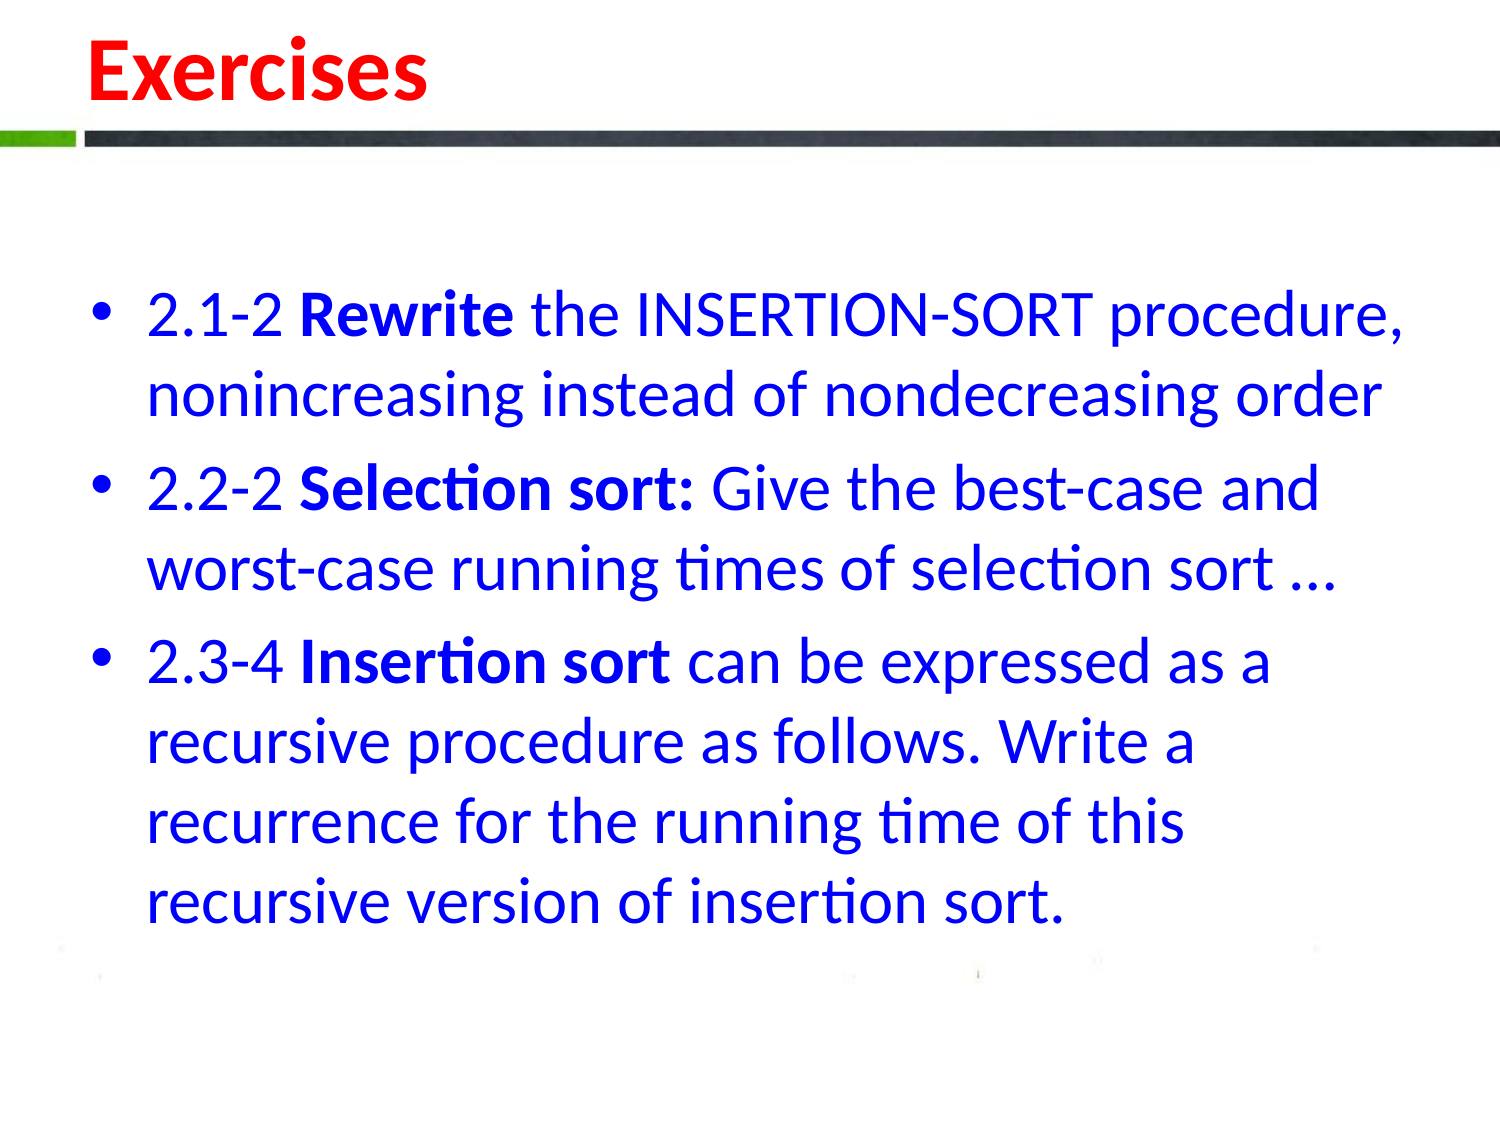

2.1-2 Rewrite the INSERTION-SORT procedure, nonincreasing instead of nondecreasing order
2.2-2 Selection sort: Give the best-case and worst-case running times of selection sort …
2.3-4 Insertion sort can be expressed as a recursive procedure as follows. Write a recurrence for the running time of this recursive version of insertion sort.
Exercises